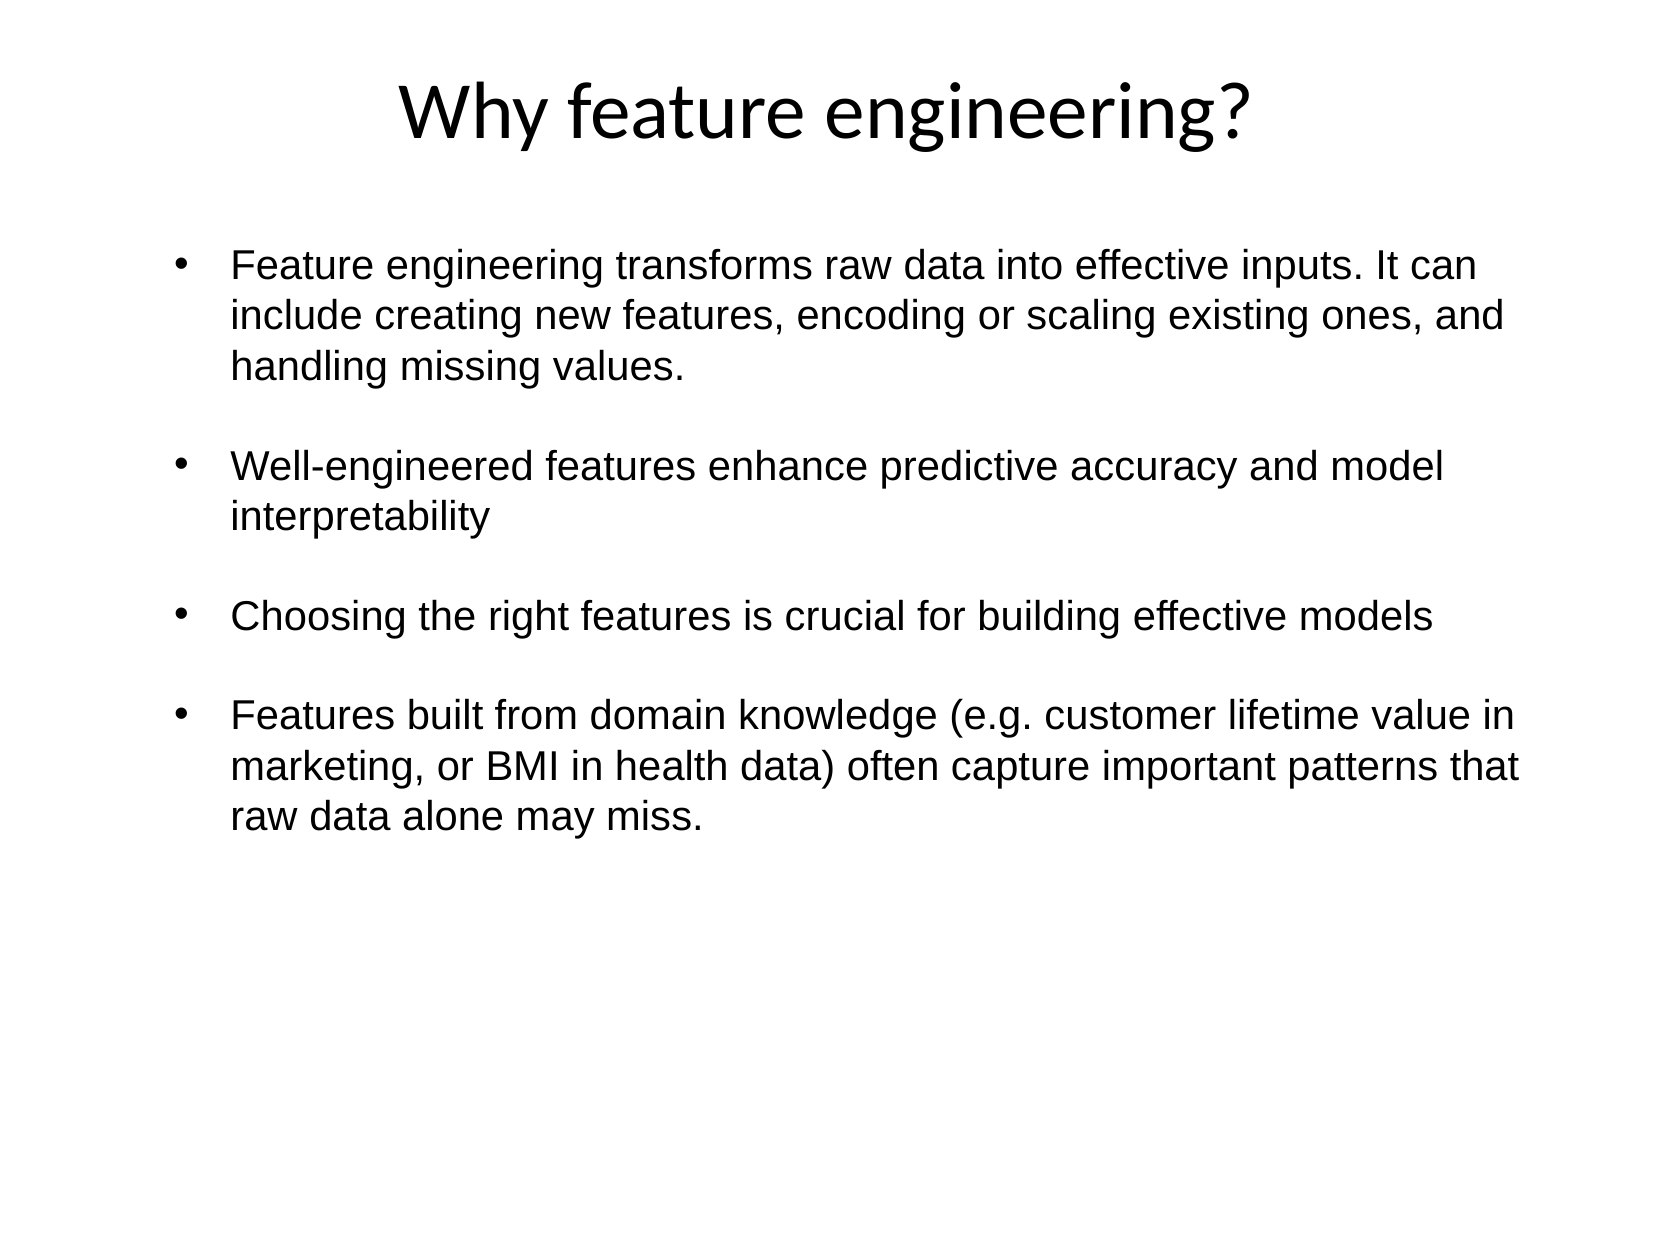

Why feature engineering?

Feature engineering transforms raw data into effective inputs. It can include creating new features, encoding or scaling existing ones, and handling missing values.

Well-engineered features enhance predictive accuracy and model interpretability

Choosing the right features is crucial for building effective models

Features built from domain knowledge (e.g. customer lifetime value in marketing, or BMI in health data) often capture important patterns that raw data alone may miss.